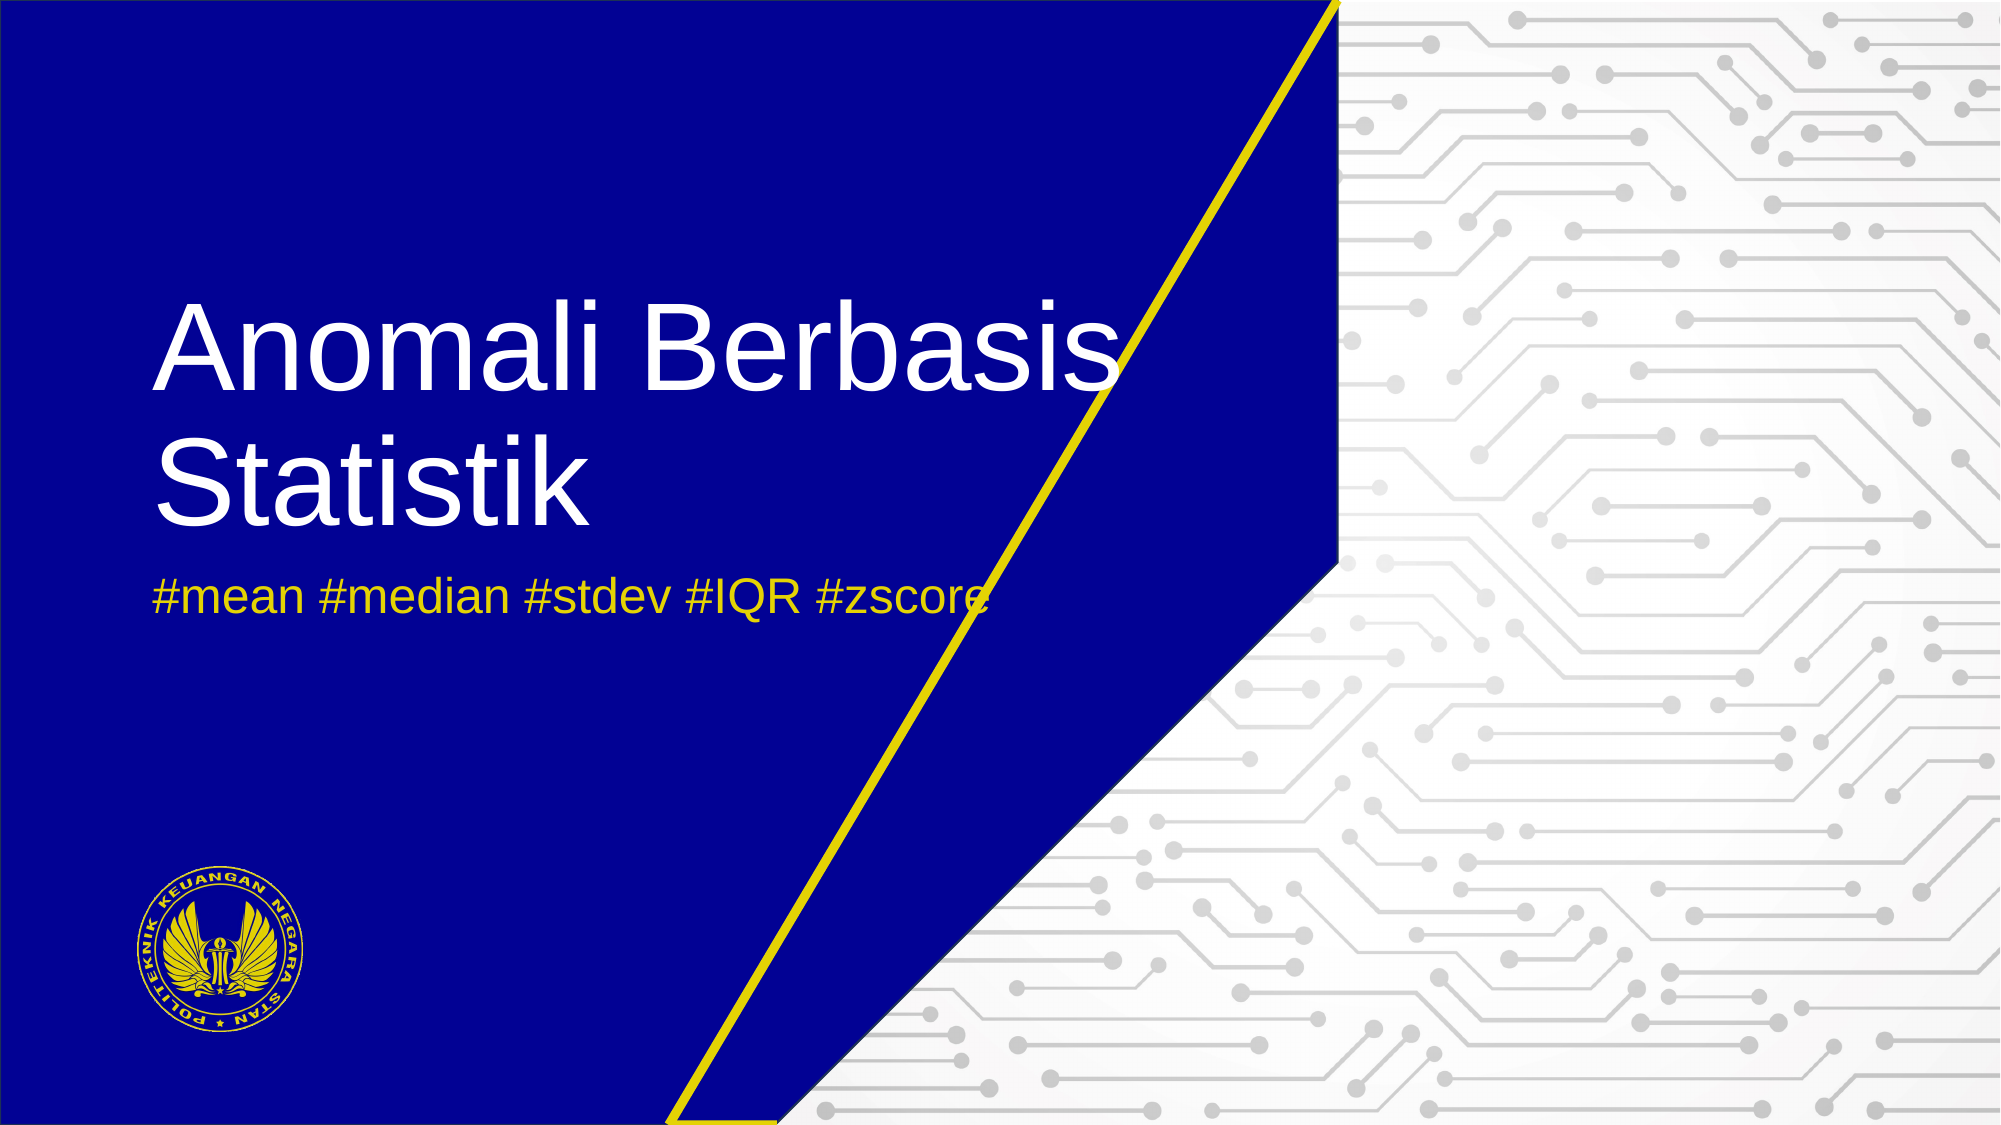

# Anomali Berbasis Statistik
#mean #median #stdev #IQR #zscore